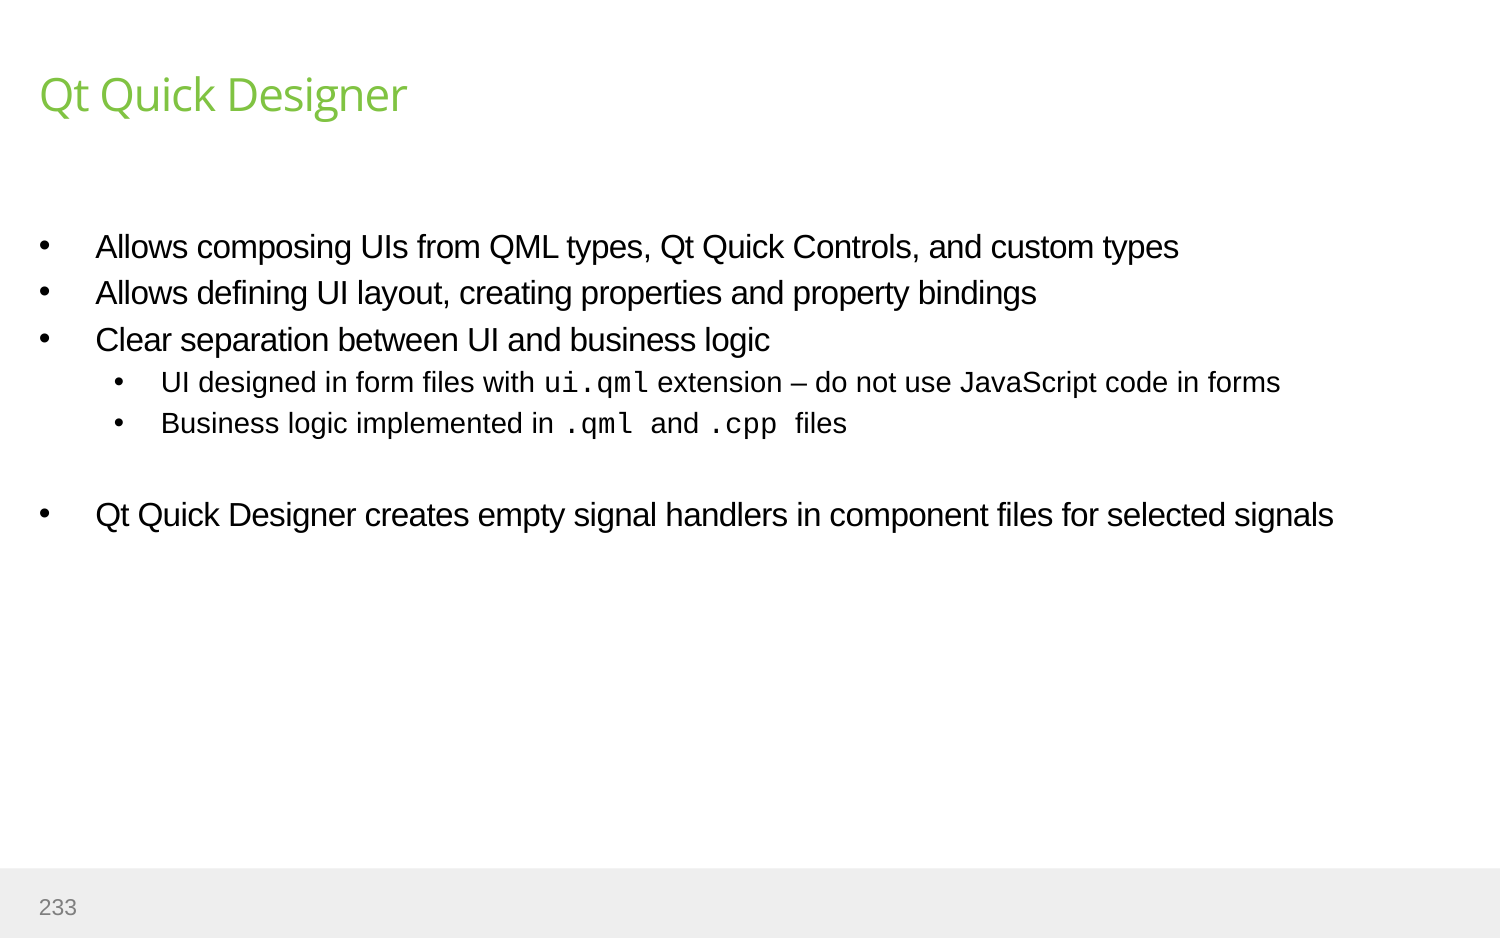

# Qt Quick Designer
Allows composing UIs from QML types, Qt Quick Controls, and custom types
Allows defining UI layout, creating properties and property bindings
Clear separation between UI and business logic
UI designed in form files with ui.qml extension – do not use JavaScript code in forms
Business logic implemented in .qml and .cpp files

Qt Quick Designer creates empty signal handlers in component files for selected signals

233